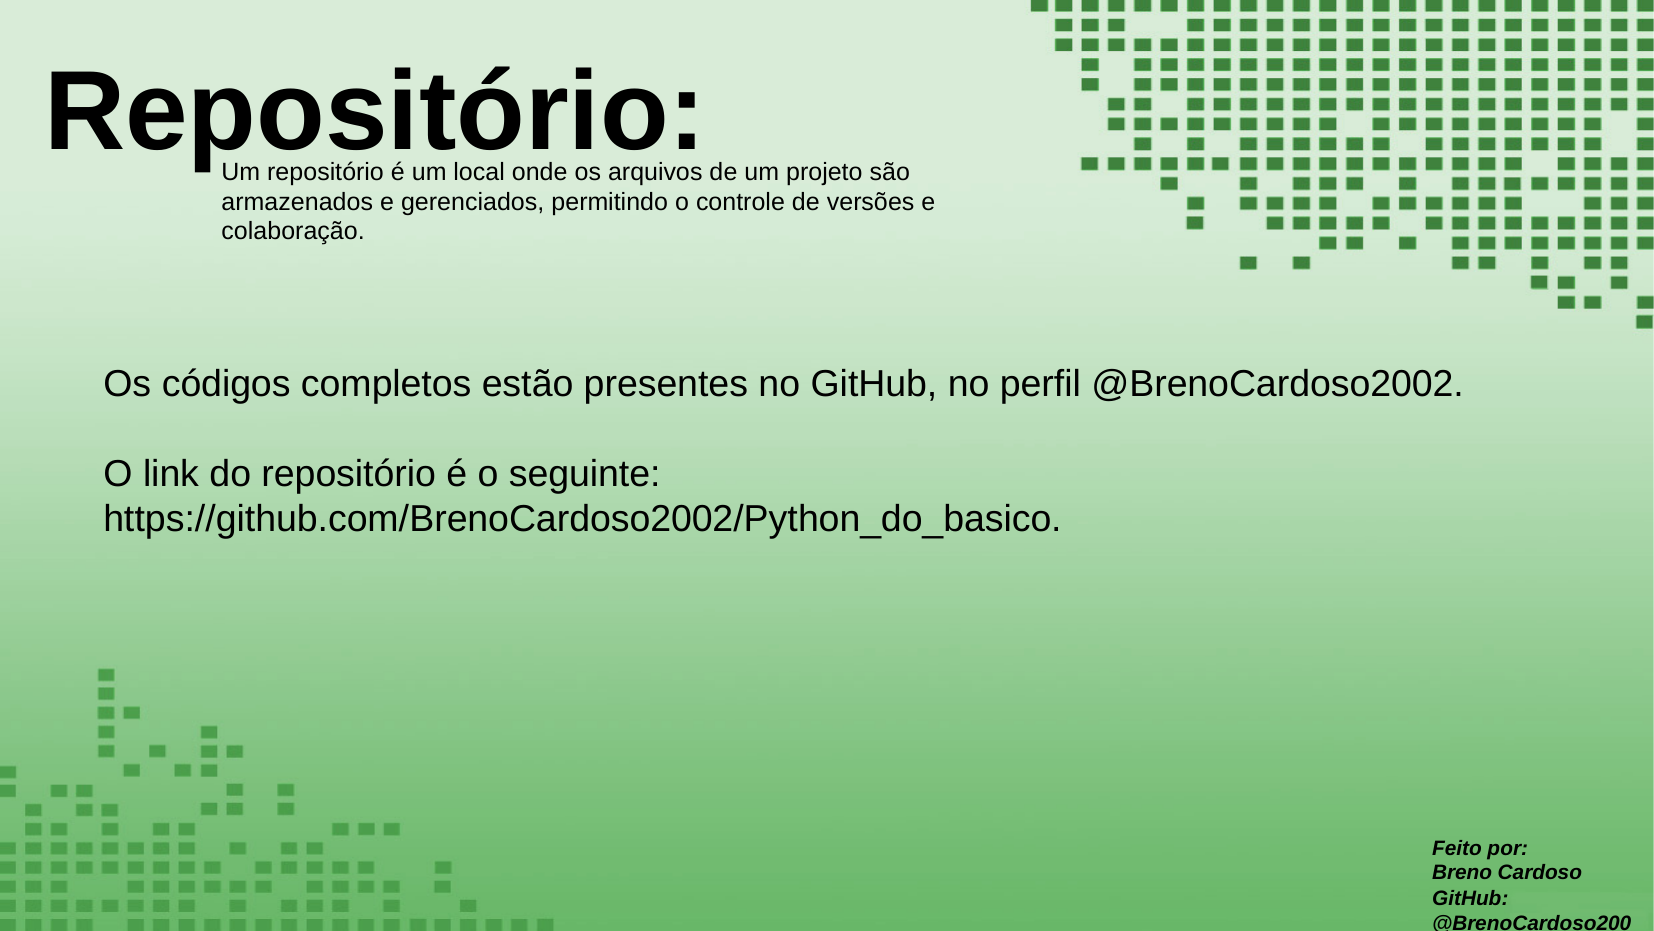

Repositório:
Um repositório é um local onde os arquivos de um projeto são armazenados e gerenciados, permitindo o controle de versões e colaboração.
Os códigos completos estão presentes no GitHub, no perfil @BrenoCardoso2002.

O link do repositório é o seguinte:
https://github.com/BrenoCardoso2002/Python_do_basico.
Feito por:
Breno Cardoso
GitHub:
@BrenoCardoso2002